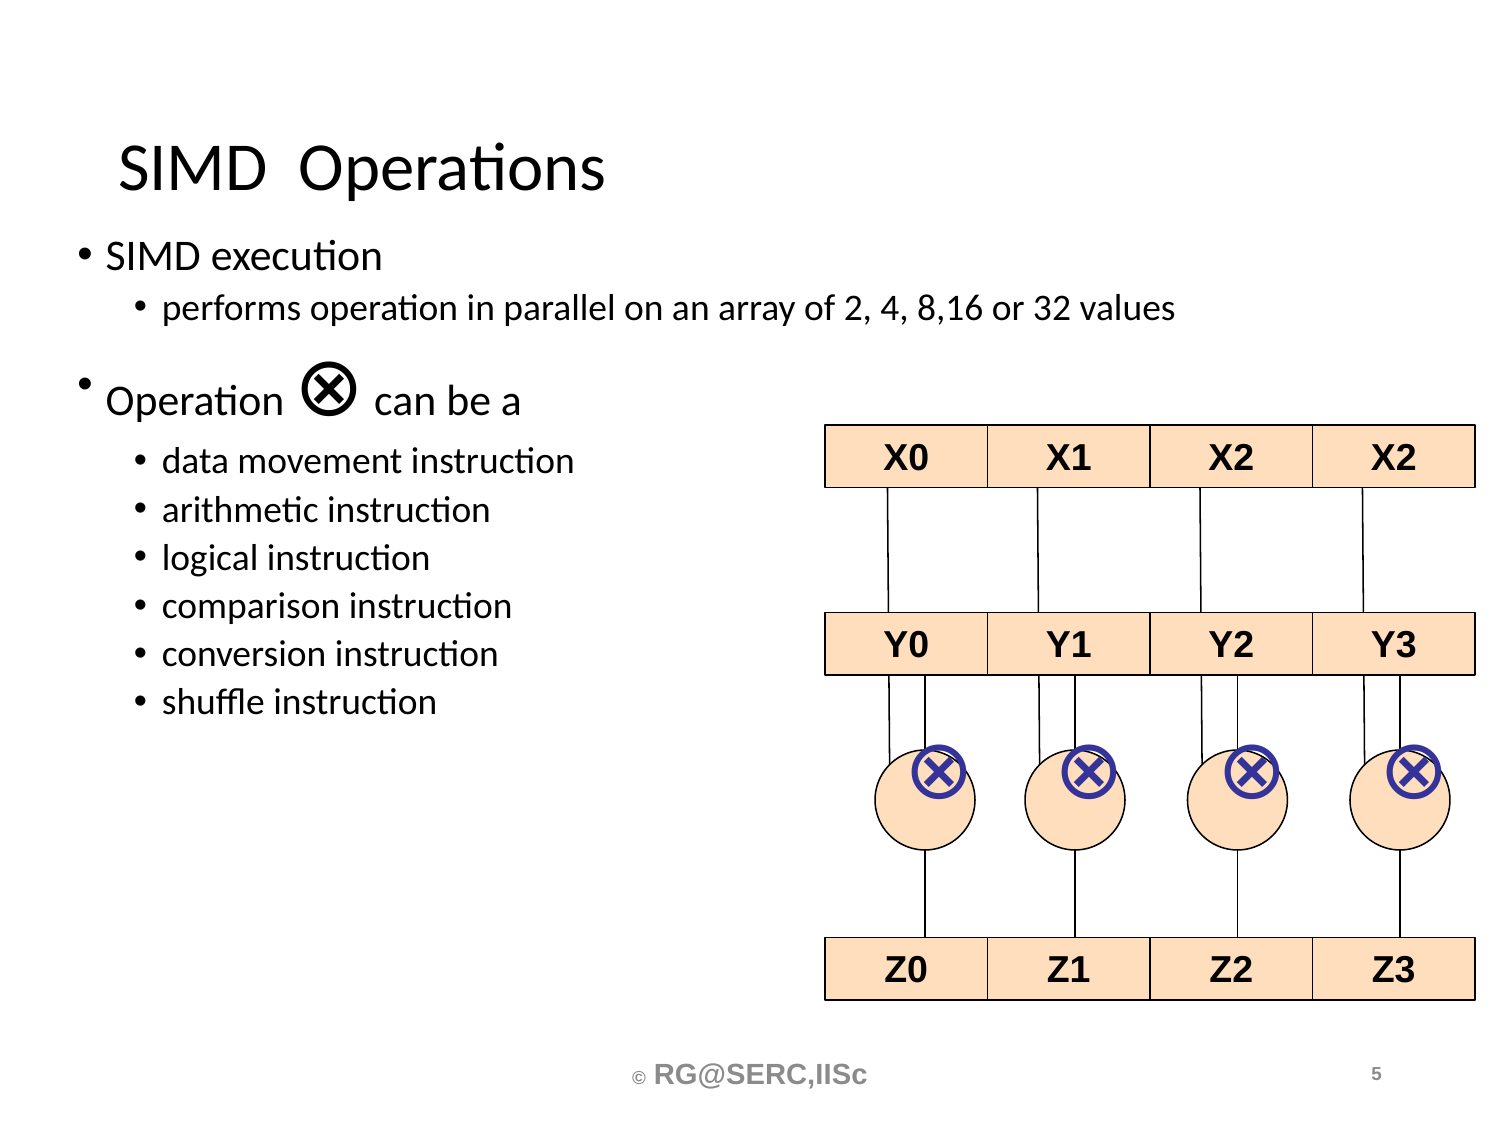

# SIMD  Operations
SIMD execution
performs operation in parallel on an array of 2, 4, 8,16 or 32 values
Operation ⊗ can be a
data movement instruction
arithmetic instruction
logical instruction
comparison instruction
conversion instruction
shuffle instruction

X0
X1
X2
X2
Y0
Y1
Y2
Y3
⊗
⊗
⊗
⊗
Z0
Z1
Z2
Z3
© RG@SERC,IISc
5